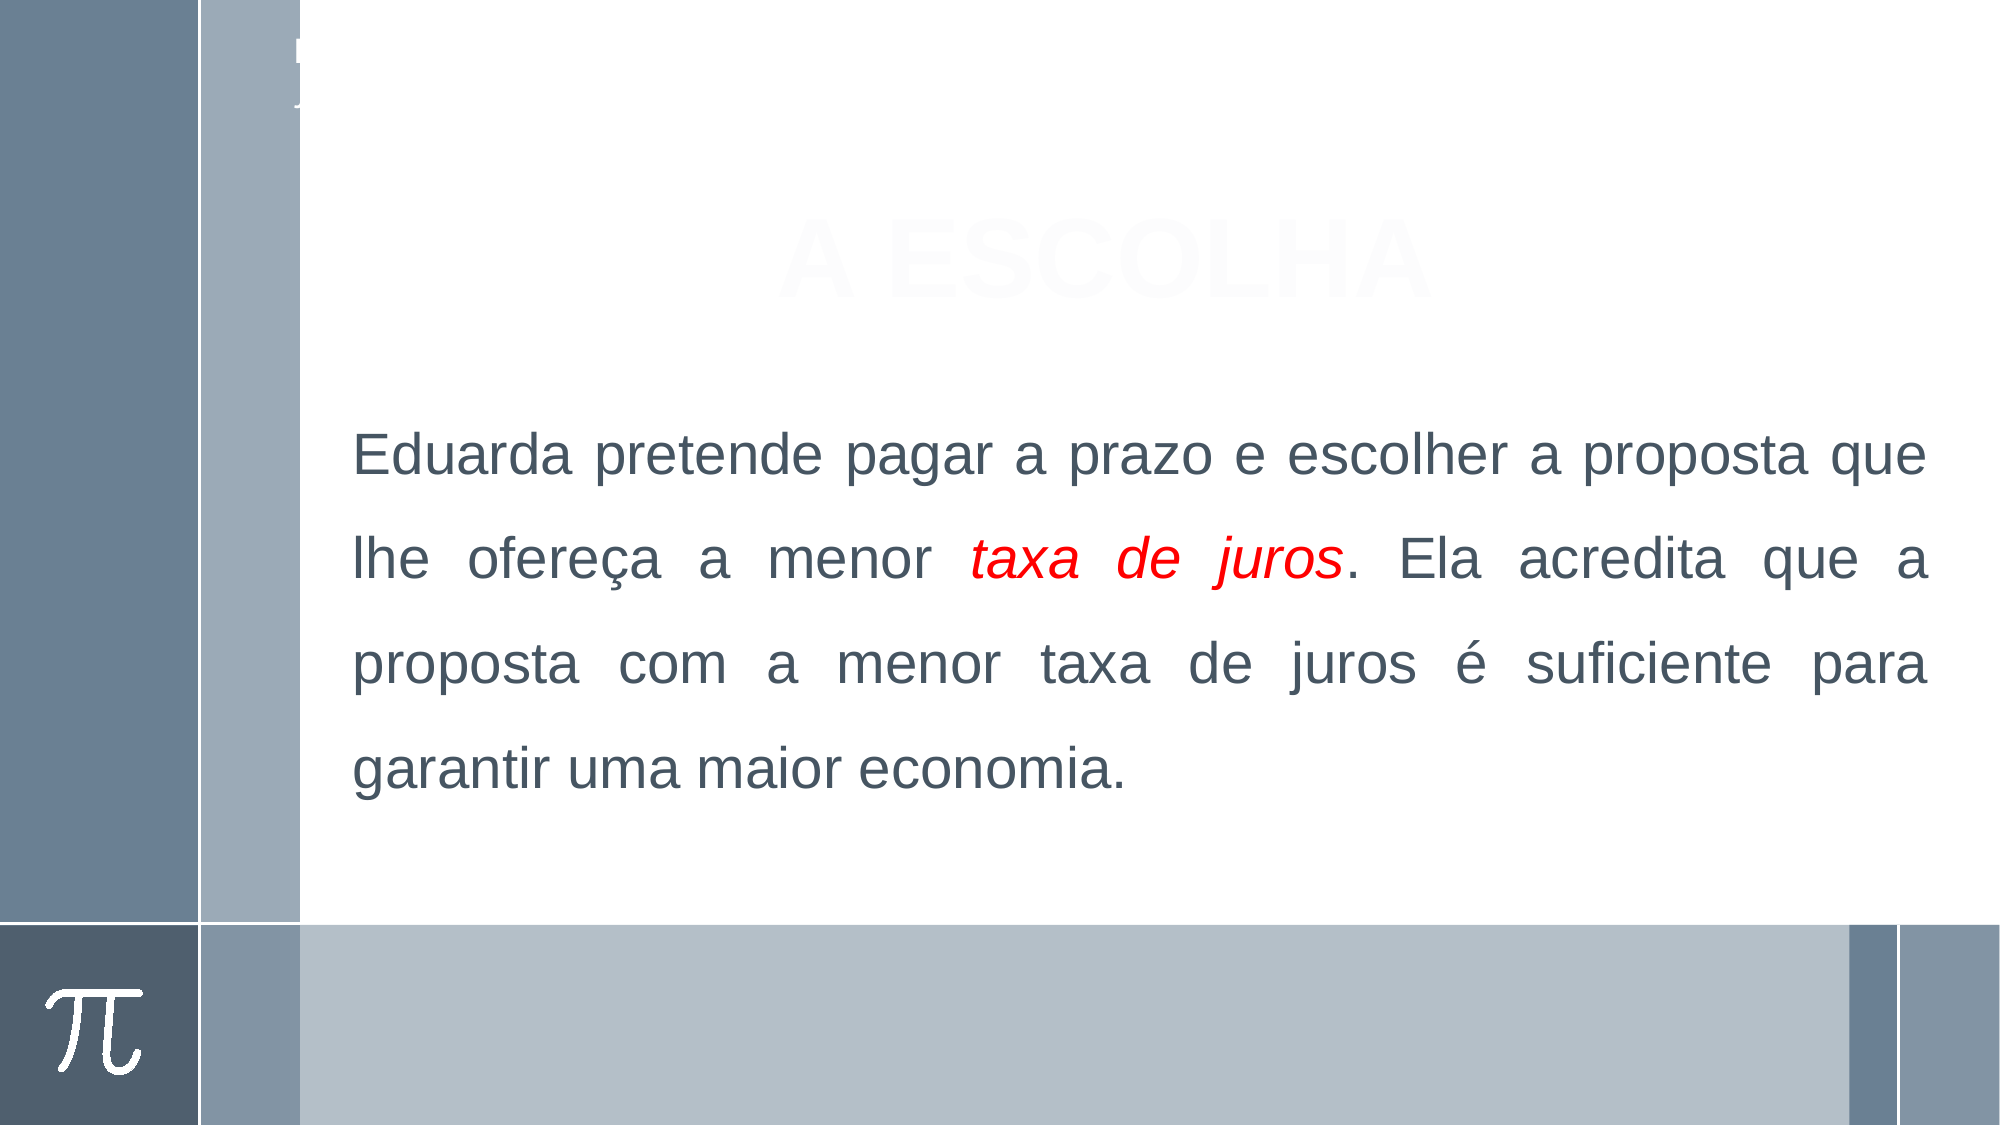

MATEMÁTICA, 9º Ano do Ensino Fundamental
Juros simples
A ESCOLHA
Eduarda pretende pagar a prazo e escolher a proposta que lhe ofereça a menor taxa de juros. Ela acredita que a proposta com a menor taxa de juros é suficiente para garantir uma maior economia.